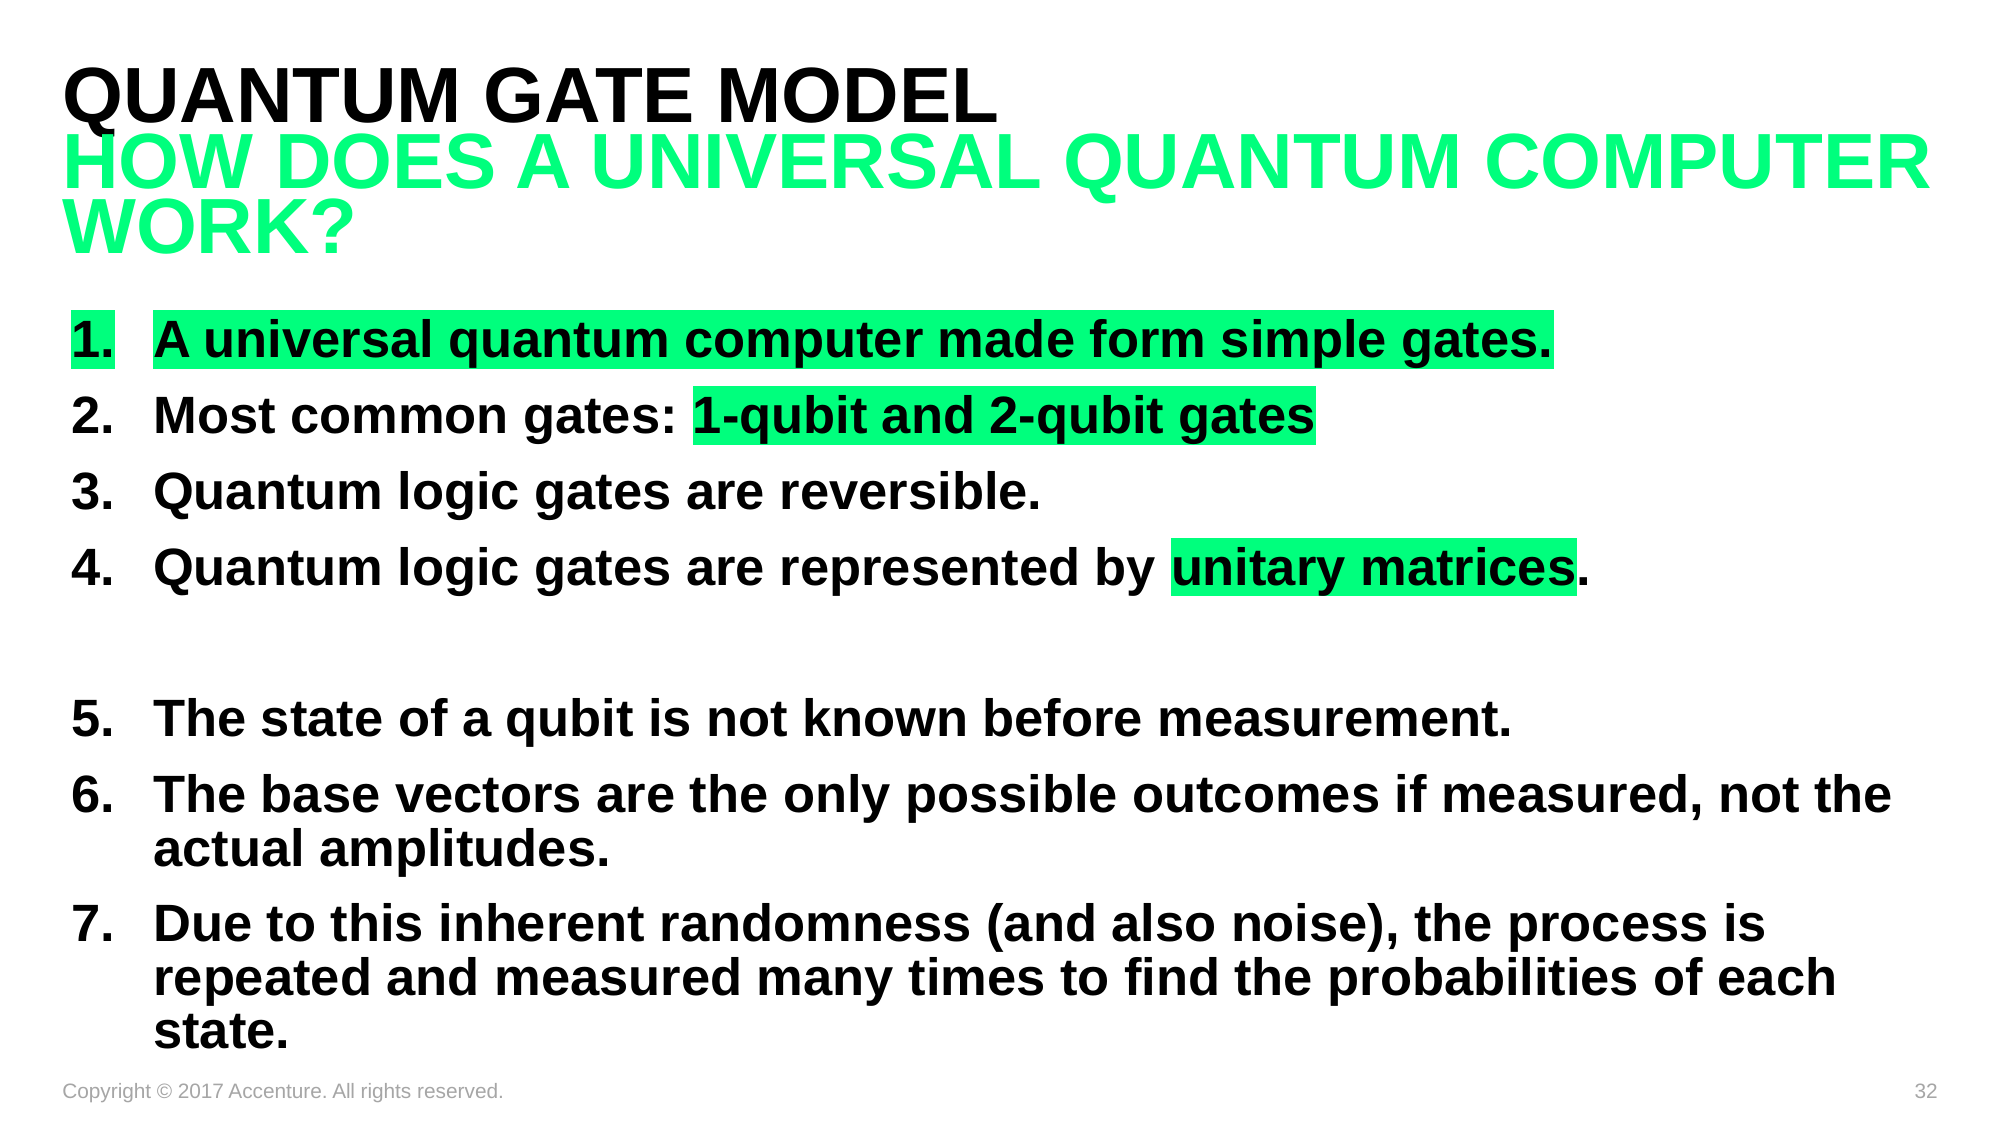

# Quantum Gate Model HOW DOES A UNIVERSAL QUANTUM COMPUTER WORK?
A universal quantum computer made form simple gates.
Most common gates: 1-qubit and 2-qubit gates
Quantum logic gates are reversible.
Quantum logic gates are represented by unitary matrices.

The state of a qubit is not known before measurement.
The base vectors are the only possible outcomes if measured, not the actual amplitudes.
Due to this inherent randomness (and also noise), the process is repeated and measured many times to find the probabilities of each state.
Copyright © 2017 Accenture. All rights reserved.
32